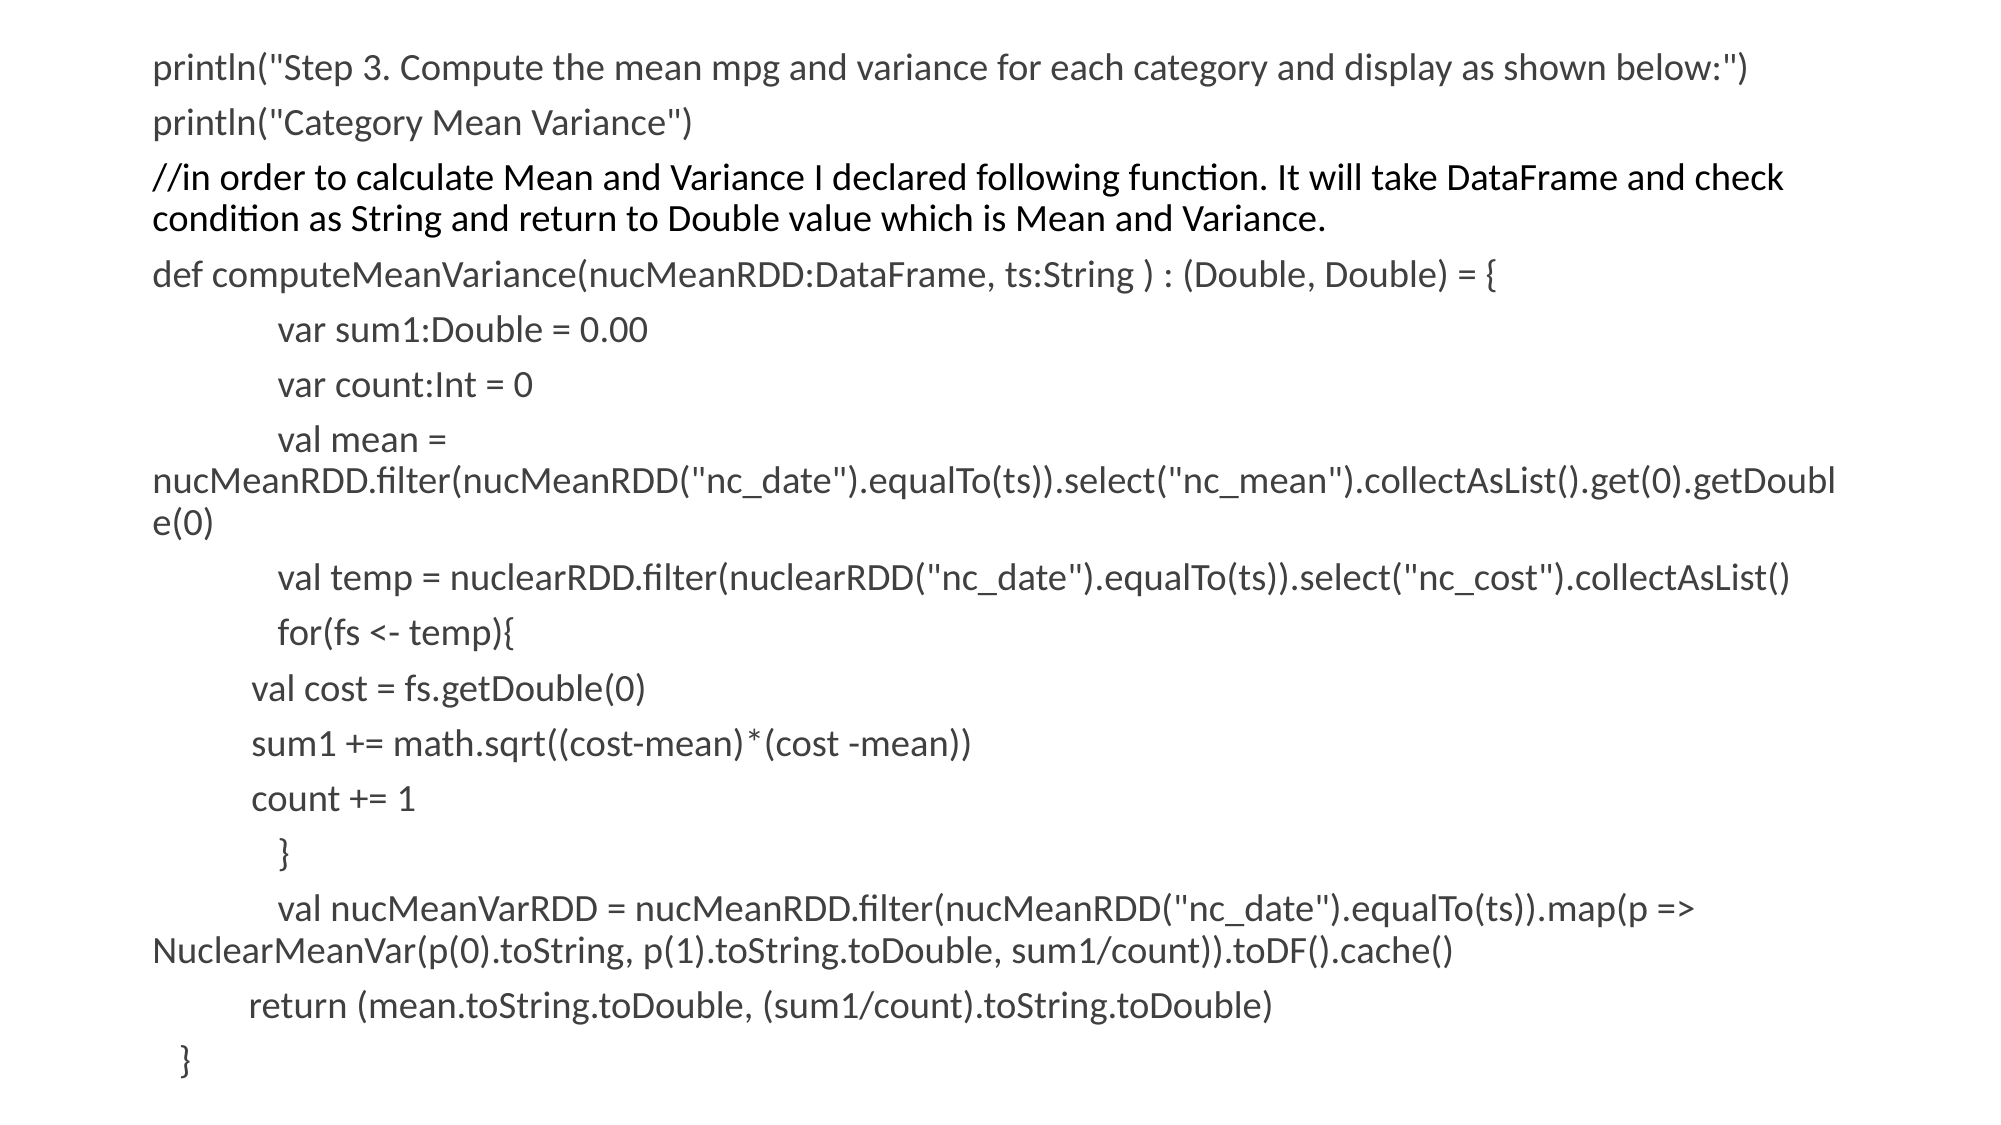

println("Step 3. Compute the mean mpg and variance for each category and display as shown below:")
println("Category Mean Variance")
//in order to calculate Mean and Variance I declared following function. It will take DataFrame and check condition as String and return to Double value which is Mean and Variance.
def computeMeanVariance(nucMeanRDD:DataFrame, ts:String ) : (Double, Double) = {
	   var sum1:Double = 0.00
	   var count:Int = 0
	   val mean = nucMeanRDD.filter(nucMeanRDD("nc_date").equalTo(ts)).select("nc_mean").collectAsList().get(0).getDouble(0)
	   val temp = nuclearRDD.filter(nuclearRDD("nc_date").equalTo(ts)).select("nc_cost").collectAsList()
	   for(fs <- temp){
		val cost = fs.getDouble(0)
		sum1 += math.sqrt((cost-mean)*(cost -mean))
		count += 1
	   }
	   val nucMeanVarRDD = nucMeanRDD.filter(nucMeanRDD("nc_date").equalTo(ts)).map(p => NuclearMeanVar(p(0).toString, p(1).toString.toDouble, sum1/count)).toDF().cache()
           return (mean.toString.toDouble, (sum1/count).toString.toDouble)
   }